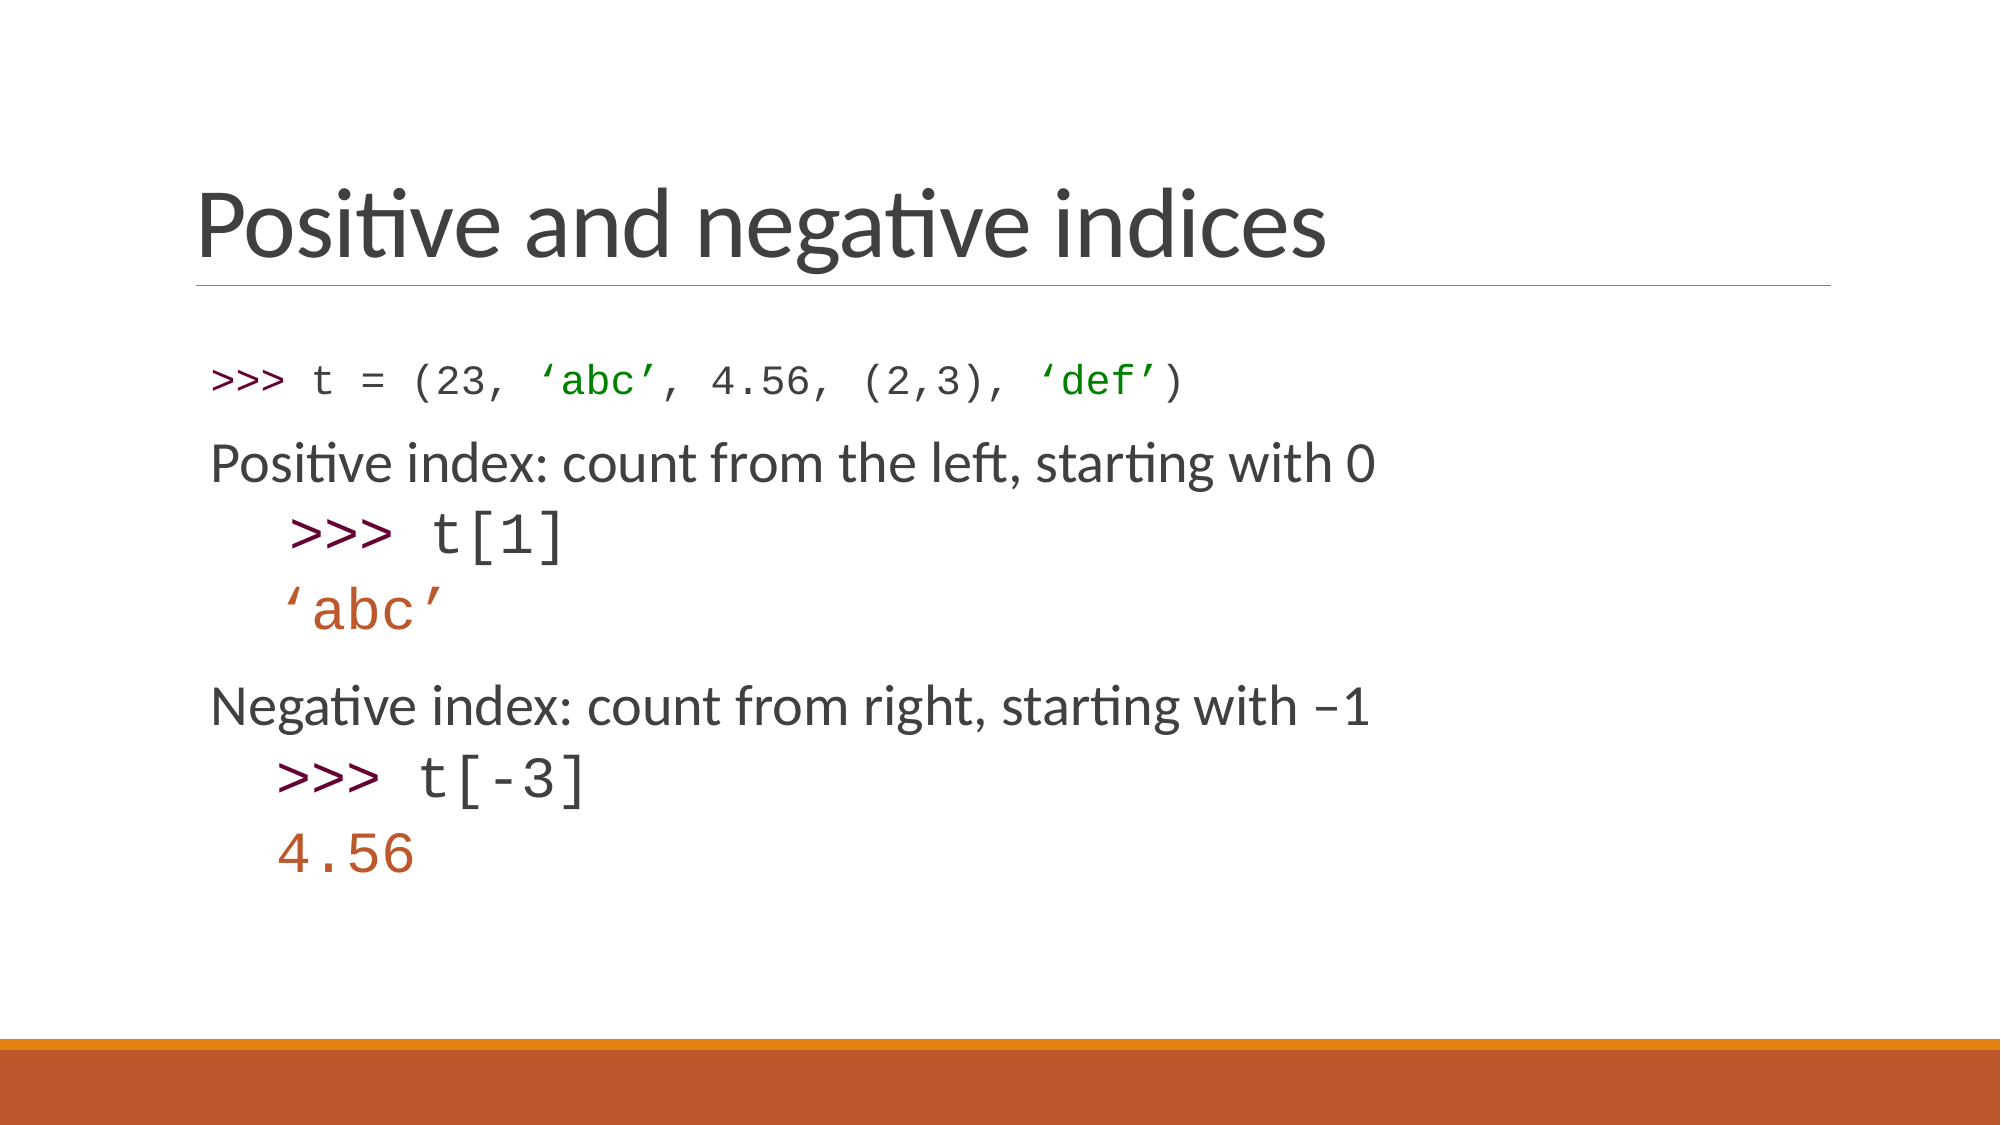

# Positive and negative indices
>>> t = (23, ‘abc’, 4.56, (2,3), ‘def’)
Positive index: count from the left, starting with 0
 >>> t[1]
‘abc’
Negative index: count from right, starting with –1
>>> t[-3]
4.56